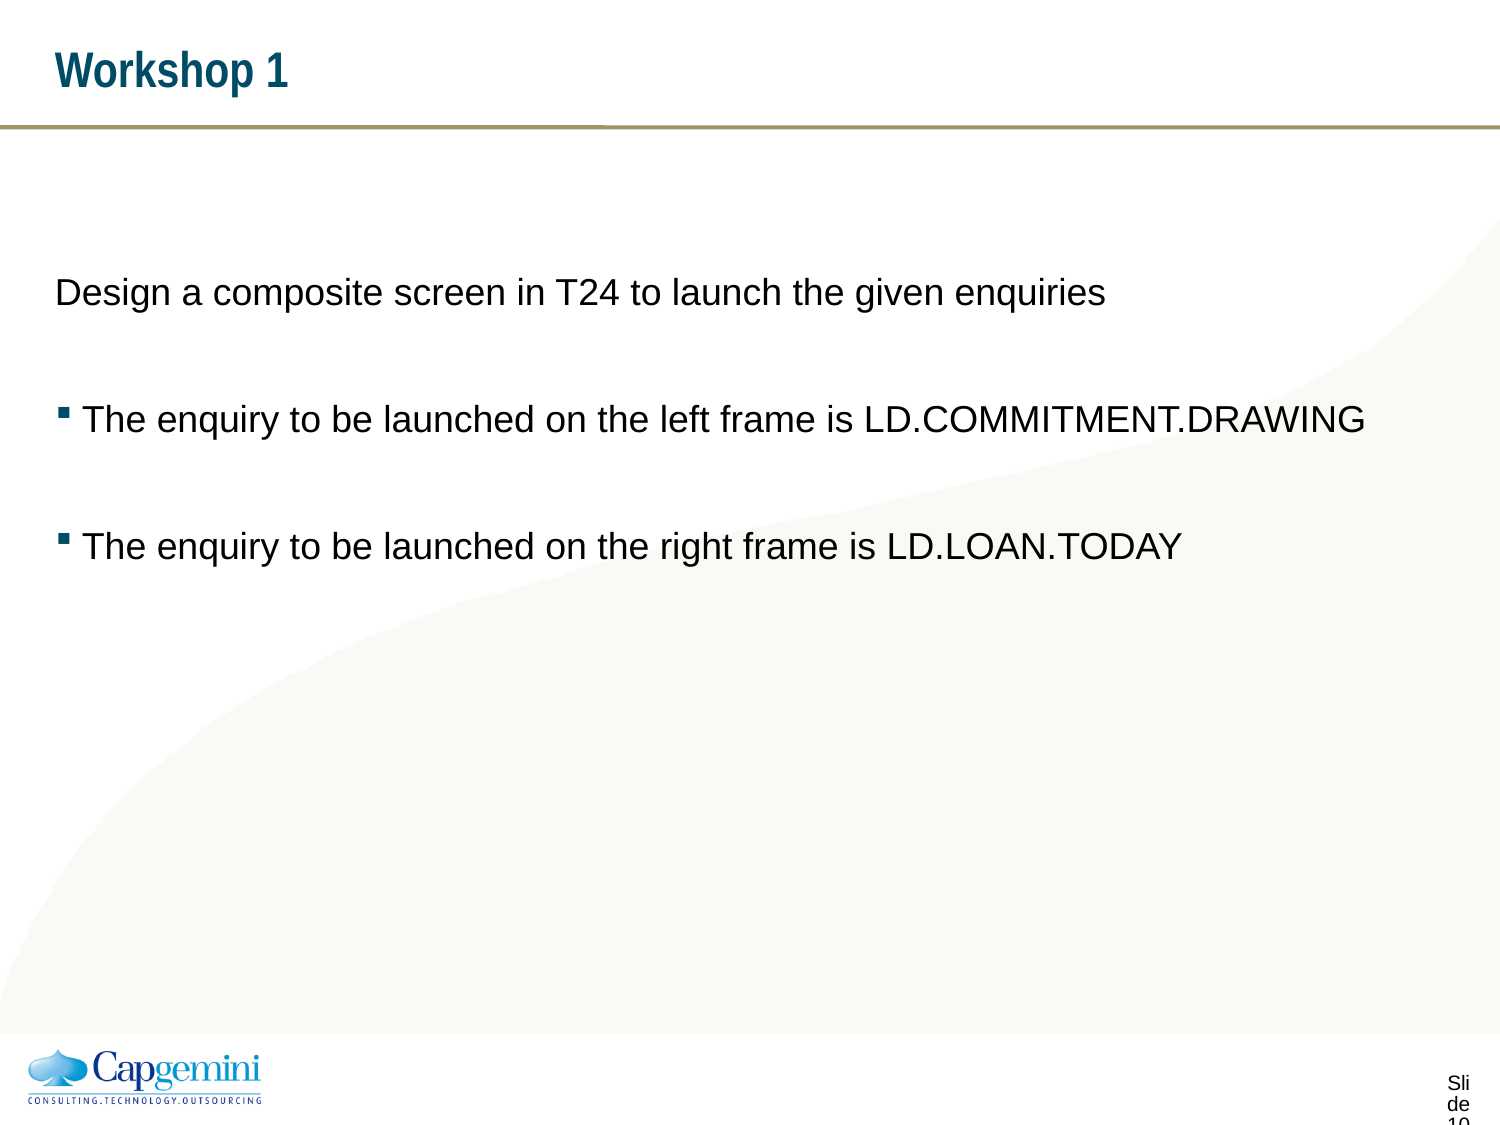

# Workshop 1

Design a composite screen in T24 to launch the given enquiries

The enquiry to be launched on the left frame is LD.COMMITMENT.DRAWING

The enquiry to be launched on the right frame is LD.LOAN.TODAY
Slide 10